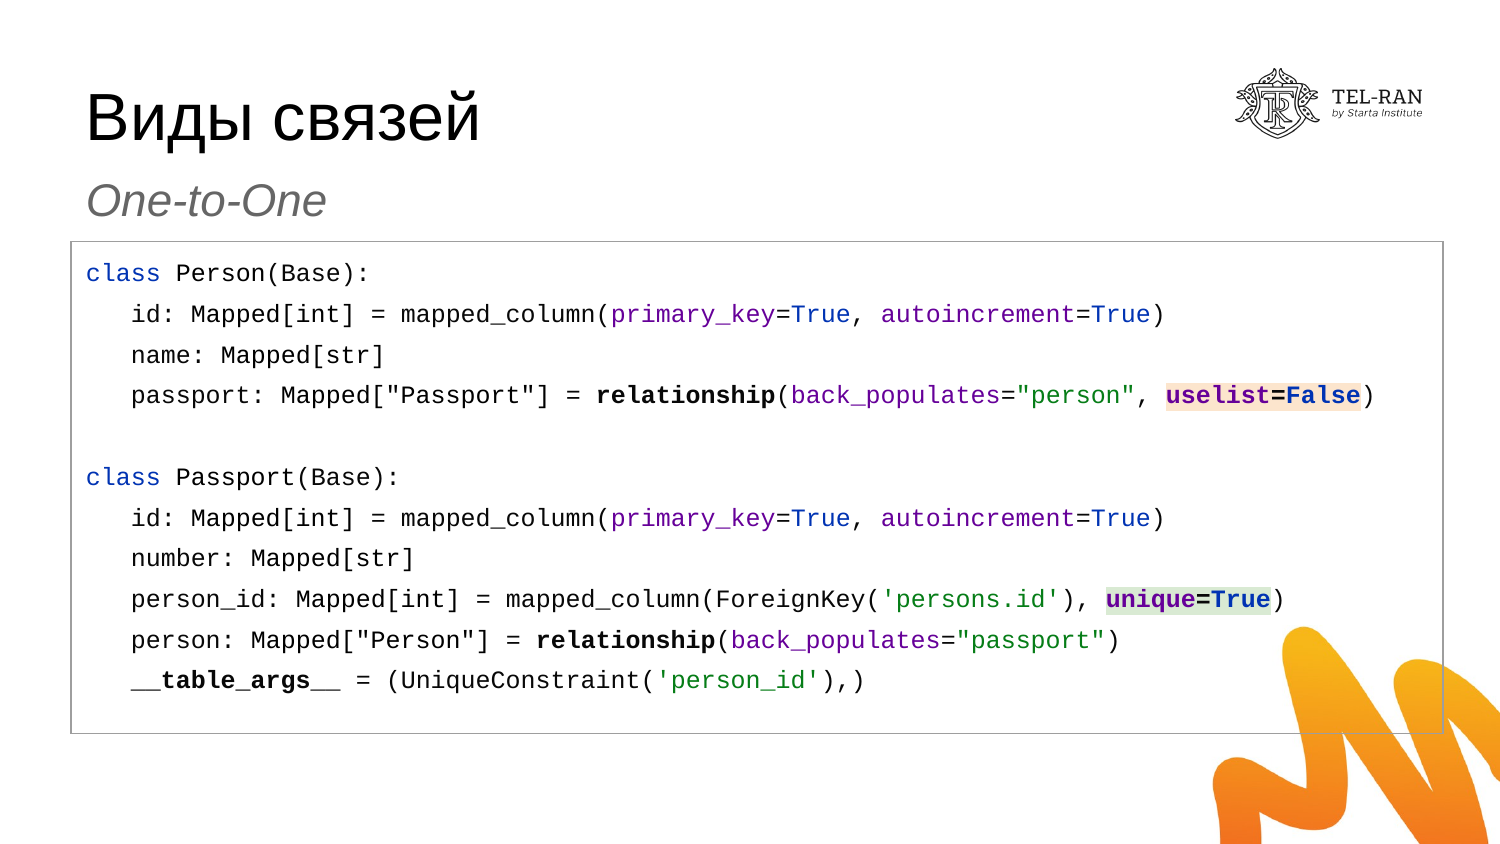

# Виды связей
One-to-One
| class Person(Base): id: Mapped[int] = mapped\_column(primary\_key=True, autoincrement=True) name: Mapped[str] passport: Mapped["Passport"] = relationship(back\_populates="person", uselist=False) class Passport(Base): id: Mapped[int] = mapped\_column(primary\_key=True, autoincrement=True) number: Mapped[str] person\_id: Mapped[int] = mapped\_column(ForeignKey('persons.id'), unique=True) person: Mapped["Person"] = relationship(back\_populates="passport") \_\_table\_args\_\_ = (UniqueConstraint('person\_id'),) |
| --- |